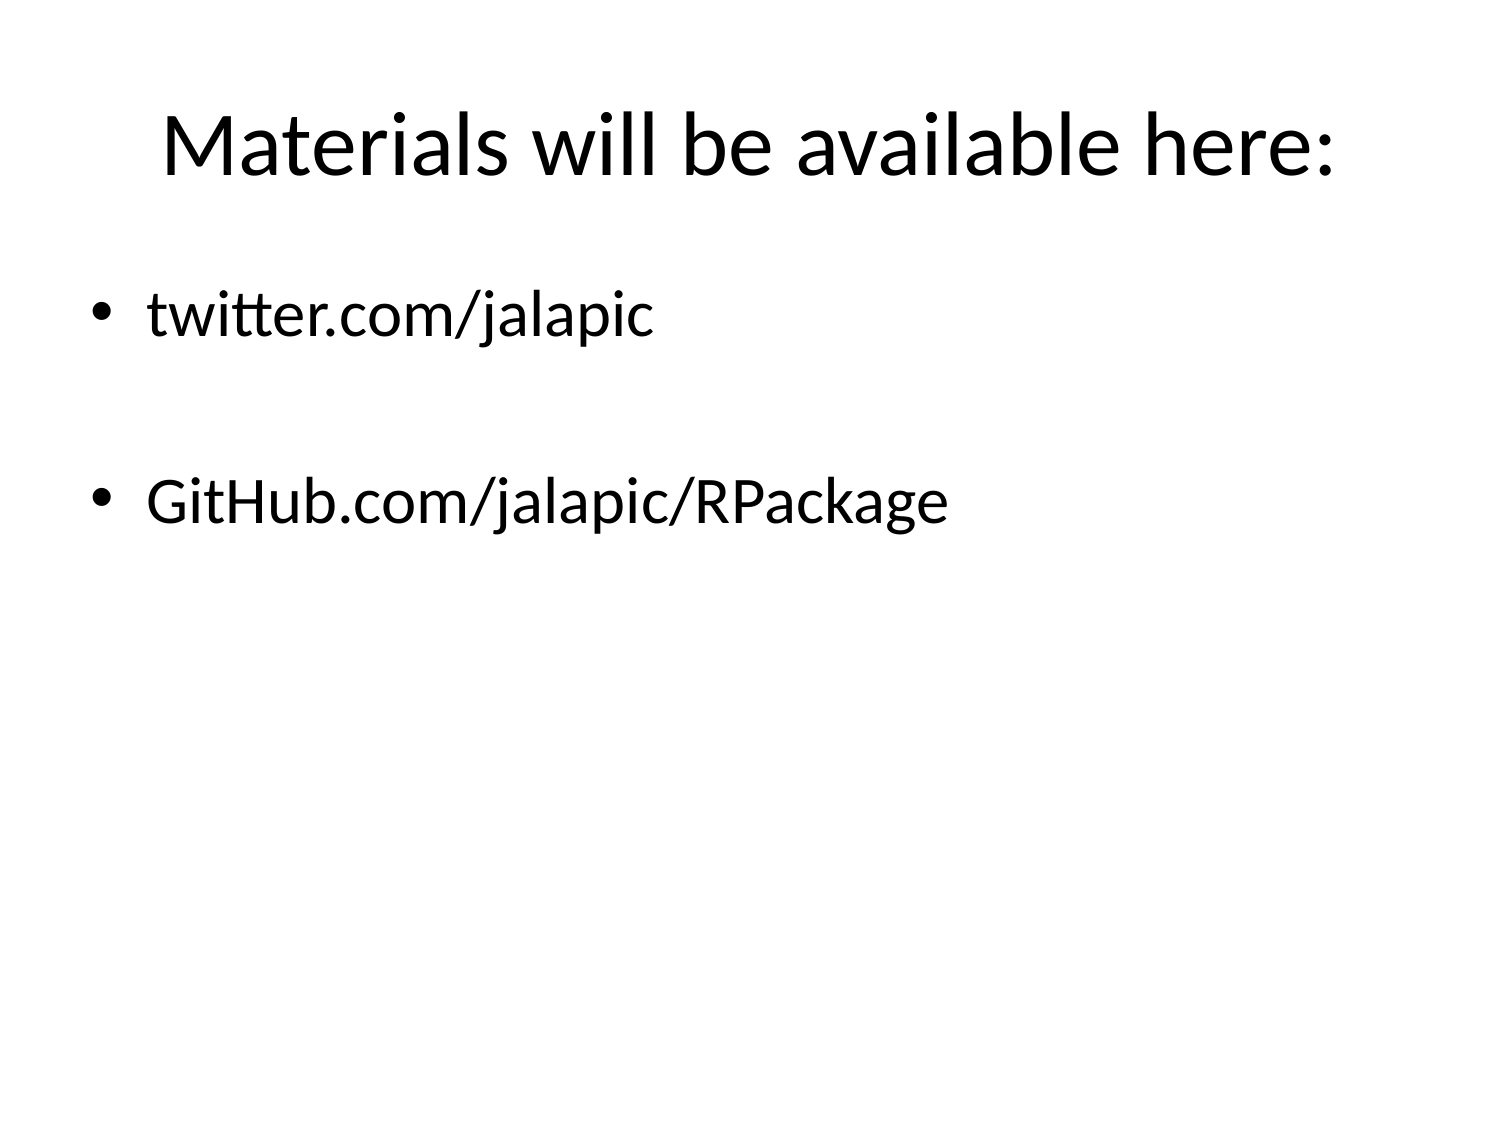

# Materials will be available here:
twitter.com/jalapic

GitHub.com/jalapic/RPackage